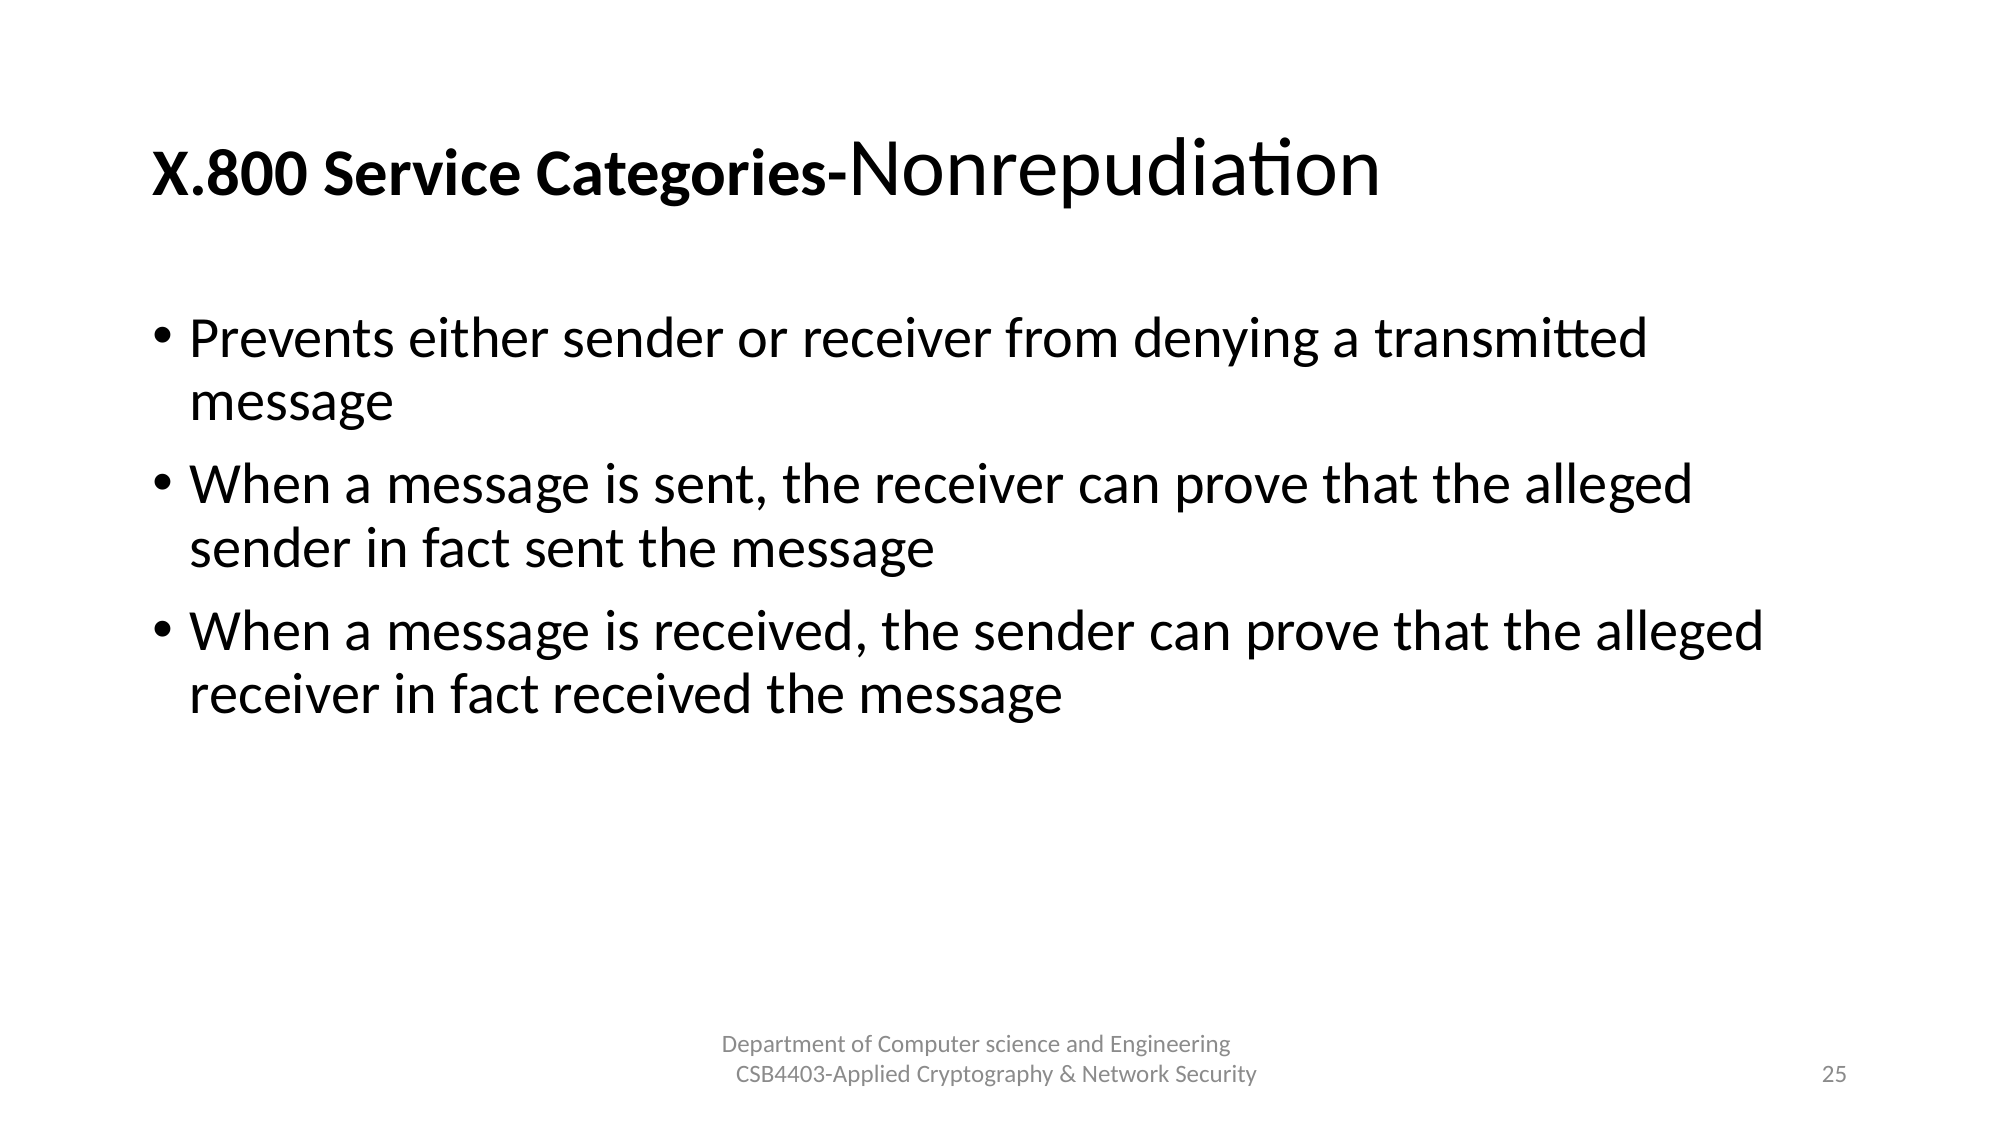

# X.800 Service Categories-Nonrepudiation
Prevents either sender or receiver from denying a transmitted message
When a message is sent, the receiver can prove that the alleged sender in fact sent the message
When a message is received, the sender can prove that the alleged receiver in fact received the message

Department of Computer science and Engineering         CSB4403-Applied Cryptography & Network Security

25